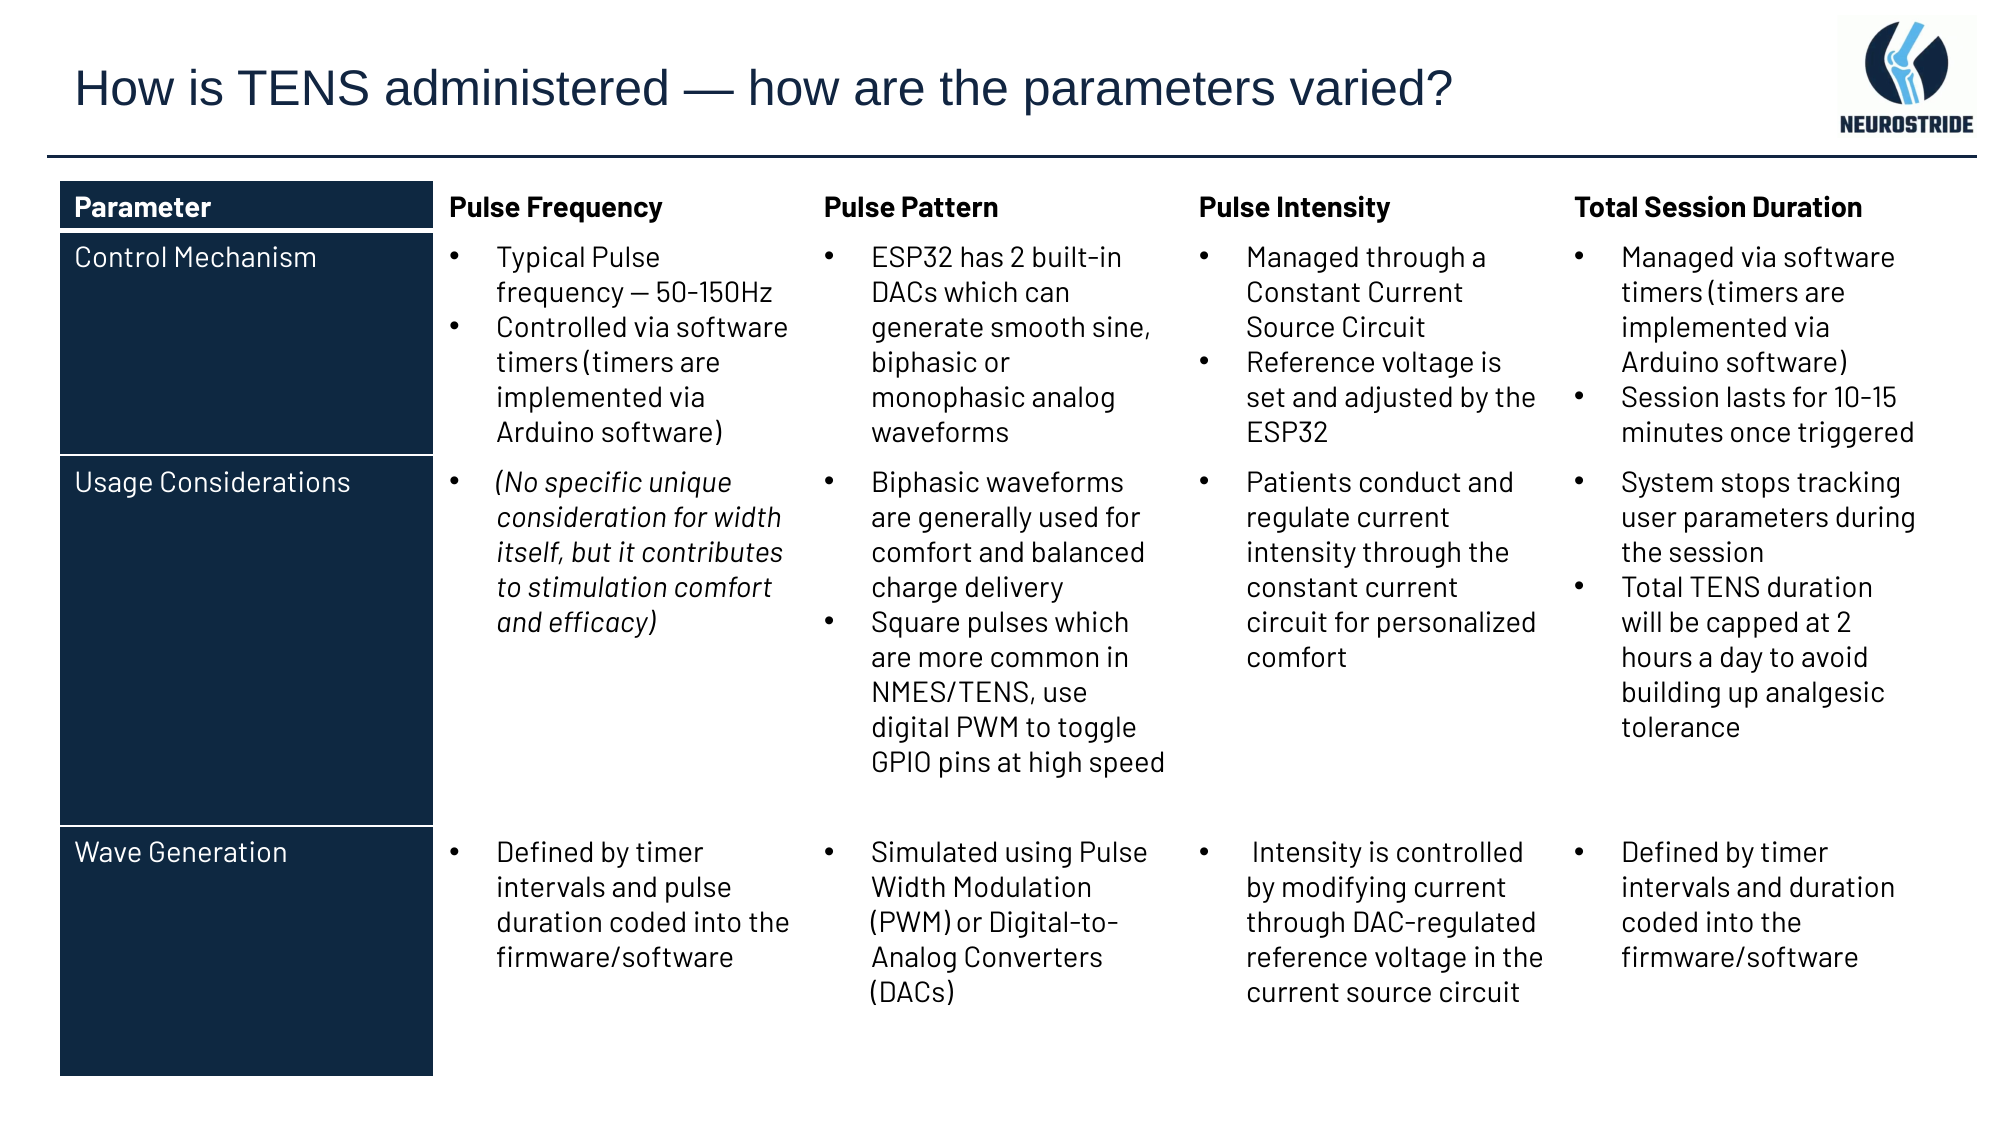

How is TENS administered — how are the parameters varied?
| Parameter | Pulse Frequency | Pulse Pattern | Pulse Intensity | Total Session Duration |
| --- | --- | --- | --- | --- |
| Control Mechanism | Typical Pulse frequency — 50-150Hz Controlled via software timers (timers are implemented via Arduino software) | ESP32 has 2 built-in DACs which can generate smooth sine, biphasic or monophasic analog waveforms | Managed through a Constant Current Source Circuit Reference voltage is set and adjusted by the ESP32 | Managed via software timers (timers are implemented via Arduino software) Session lasts for 10-15 minutes once triggered |
| Usage Considerations | (No specific unique consideration for width itself, but it contributes to stimulation comfort and efficacy) | Biphasic waveforms are generally used for comfort and balanced charge delivery Square pulses which are more common in NMES/TENS, use digital PWM to toggle GPIO pins at high speed | Patients conduct and regulate current intensity through the constant current circuit for personalized comfort | System stops tracking user parameters during the session Total TENS duration will be capped at 2 hours a day to avoid building up analgesic tolerance |
| Wave Generation | Defined by timer intervals and pulse duration coded into the firmware/software | Simulated using Pulse Width Modulation (PWM) or Digital-to-Analog Converters (DACs) | Intensity is controlled by modifying current through DAC-regulated reference voltage in the current source circuit | Defined by timer intervals and duration coded into the firmware/software |